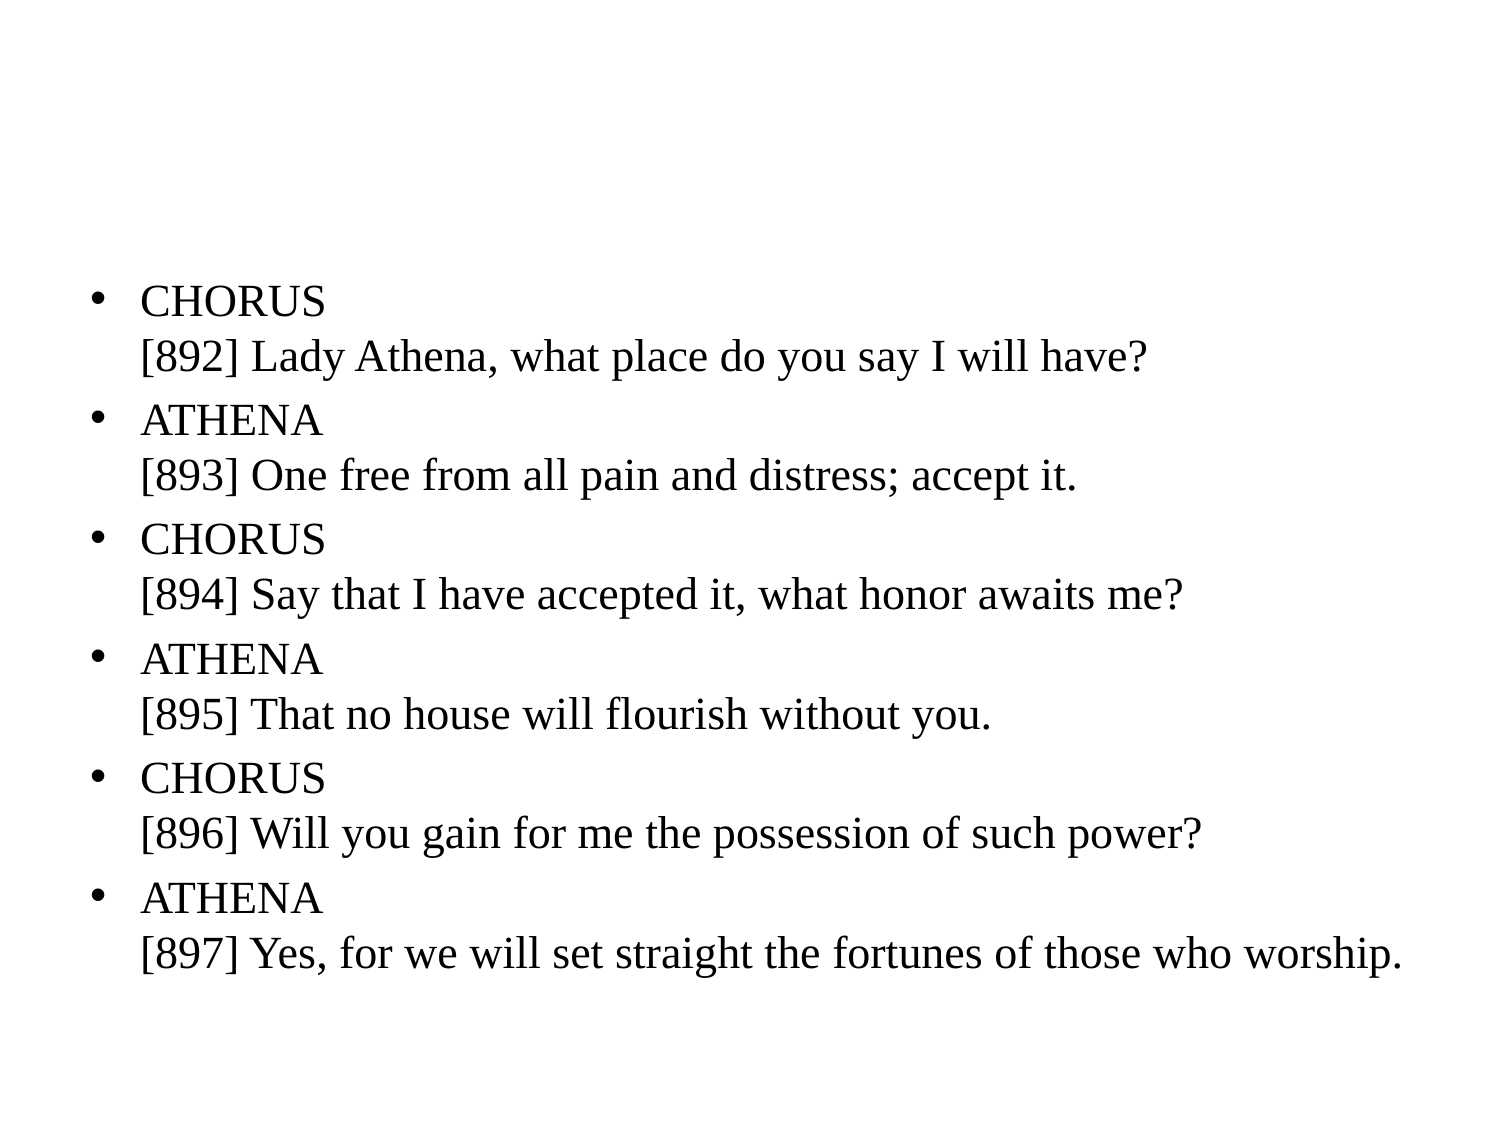

#
CHORUS
[892] Lady Athena, what place do you say I will have?
ATHENA
[893] One free from all pain and distress; accept it.
CHORUS
[894] Say that I have accepted it, what honor awaits me?
ATHENA
[895] That no house will flourish without you.
CHORUS
[896] Will you gain for me the possession of such power?
ATHENA
[897] Yes, for we will set straight the fortunes of those who worship.